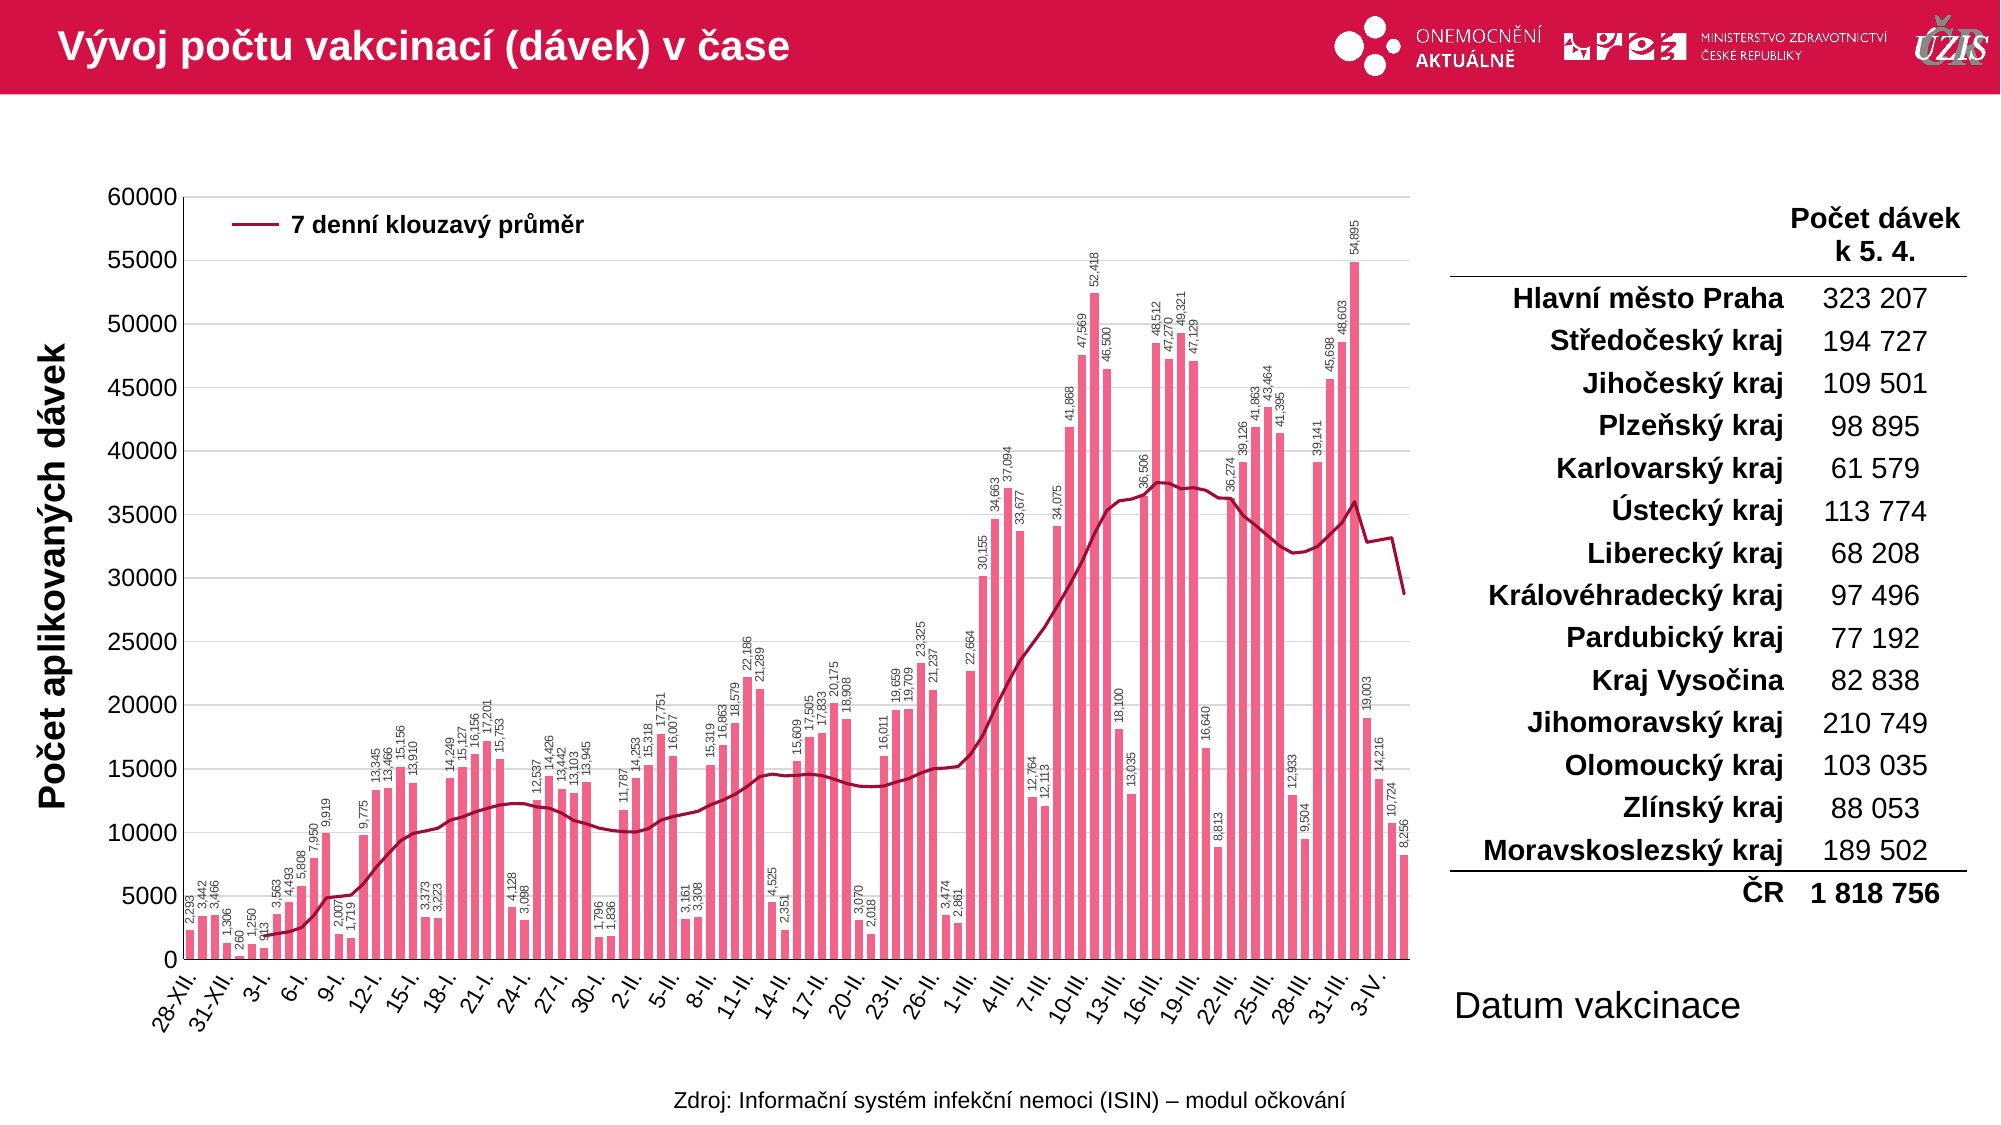

# Vývoj počtu vakcinací (dávek) v čase

### Chart

| Category | celkem |
|---|---|
| 28-XII. | 2293.0 |
| 29-XII. | 3442.0 |
| 30-XII. | 3466.0 |
| 31-XII. | 1306.0 |
| 1-I. | 260.0 |
| 2-I. | 1250.0 |
| 3-I. | 913.0 |
| 4-I. | 3563.0 |
| 5-I. | 4493.0 |
| 6-I. | 5808.0 |
| 7-I. | 7950.0 |
| 8-I. | 9919.0 |
| 9-I. | 2007.0 |
| 10-I. | 1719.0 |
| 11-I. | 9775.0 |
| 12-I. | 13345.0 |
| 13-I. | 13466.0 |
| 14-I. | 15156.0 |
| 15-I. | 13910.0 |
| 16-I. | 3373.0 |
| 17-I. | 3223.0 |
| 18-I. | 14249.0 |
| 19-I. | 15127.0 |
| 20-I. | 16156.0 |
| 21-I. | 17201.0 |
| 22-I. | 15753.0 |
| 23-I. | 4128.0 |
| 24-I. | 3098.0 |
| 25-I. | 12537.0 |
| 26-I. | 14426.0 |
| 27-I. | 13442.0 |
| 28-I. | 13103.0 |
| 29-I. | 13945.0 |
| 30-I. | 1796.0 |
| 31-I. | 1836.0 |
| 1-II. | 11787.0 |
| 2-II. | 14253.0 |
| 3-II. | 15318.0 |
| 4-II. | 17751.0 |
| 5-II. | 16007.0 |
| 6-II. | 3161.0 |
| 7-II. | 3308.0 |
| 8-II. | 15319.0 |
| 9-II. | 16863.0 |
| 10-II. | 18579.0 |
| 11-II. | 22186.0 |
| 12-II. | 21289.0 |
| 13-II. | 4525.0 |
| 14-II. | 2351.0 |
| 15-II. | 15609.0 |
| 16-II. | 17505.0 |
| 17-II. | 17833.0 |
| 18-II. | 20175.0 |
| 19-II. | 18908.0 |
| 20-II. | 3070.0 |
| 21-II. | 2018.0 |
| 22-II. | 16011.0 |
| 23-II. | 19659.0 |
| 24-II. | 19709.0 |
| 25-II. | 23325.0 |
| 26-II. | 21237.0 |
| 27-II. | 3474.0 |
| 28-II. | 2861.0 |
| 1-III. | 22664.0 |
| 2-III. | 30155.0 |
| 3-III. | 34663.0 |
| 4-III. | 37094.0 |
| 5-III. | 33677.0 |
| 6-III. | 12764.0 |
| 7-III. | 12113.0 |
| 8-III. | 34075.0 |
| 9-III. | 41868.0 |
| 10-III. | 47569.0 |
| 11-III. | 52418.0 |
| 12-III. | 46500.0 |
| 13-III. | 18100.0 |
| 14-III. | 13035.0 |
| 15-III. | 36506.0 |
| 16-III. | 48512.0 |
| 17-III. | 47270.0 |
| 18-III. | 49321.0 |
| 19-III. | 47129.0 |
| 20-III. | 16640.0 |
| 21-III. | 8813.0 |
| 22-III. | 36274.0 |
| 23-III. | 39126.0 |
| 24-III. | 41863.0 |
| 25-III. | 43464.0 |
| 26-III. | 41395.0 |
| 27-III. | 12933.0 |
| 28-III. | 9504.0 |
| 29-III. | 39141.0 |
| 30-III. | 45698.0 |
| 31-III. | 48603.0 |
| 1-IV. | 54895.0 |
| 2-IV. | 19003.0 |
| 3-IV. | 14216.0 |
| 4-IV. | 10724.0 |
| 5-IV. | 8256.0 |
|  | Počet dávek k 5. 4. |
| --- | --- |
| Hlavní město Praha | 323 207 |
| Středočeský kraj | 194 727 |
| Jihočeský kraj | 109 501 |
| Plzeňský kraj | 98 895 |
| Karlovarský kraj | 61 579 |
| Ústecký kraj | 113 774 |
| Liberecký kraj | 68 208 |
| Královéhradecký kraj | 97 496 |
| Pardubický kraj | 77 192 |
| Kraj Vysočina | 82 838 |
| Jihomoravský kraj | 210 749 |
| Olomoucký kraj | 103 035 |
| Zlínský kraj | 88 053 |
| Moravskoslezský kraj | 189 502 |
| ČR | 1 818 756 |
7 denní klouzavý průměr
Počet aplikovaných dávek
Datum vakcinace
Zdroj: Informační systém infekční nemoci (ISIN) – modul očkování